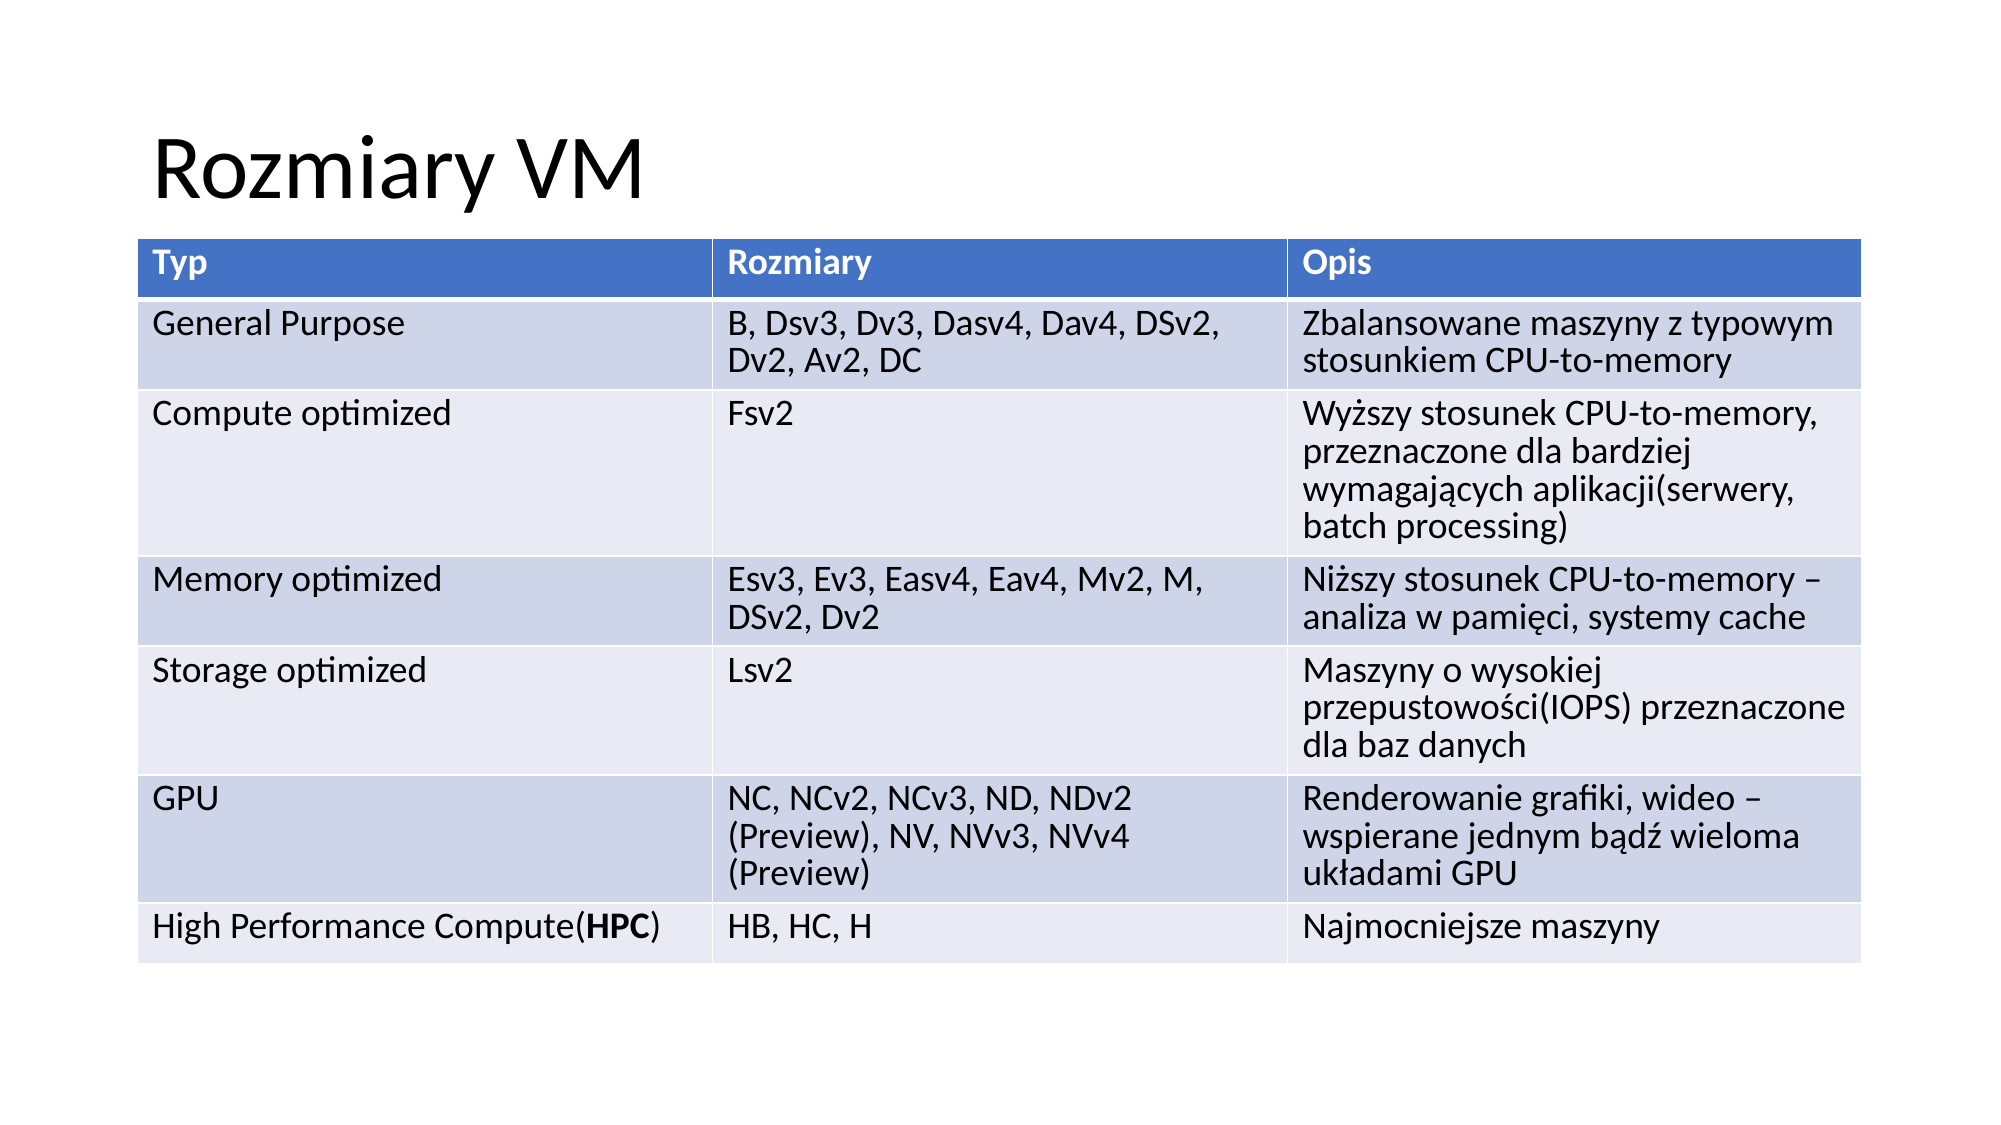

# Rozmiary VM
| Typ | Rozmiary | Opis |
| --- | --- | --- |
| General Purpose | B, Dsv3, Dv3, Dasv4, Dav4, DSv2, Dv2, Av2, DC | Zbalansowane maszyny z typowym stosunkiem CPU-to-memory |
| Compute optimized | Fsv2 | Wyższy stosunek CPU-to-memory, przeznaczone dla bardziej wymagających aplikacji(serwery, batch processing) |
| Memory optimized | Esv3, Ev3, Easv4, Eav4, Mv2, M, DSv2, Dv2 | Niższy stosunek CPU-to-memory – analiza w pamięci, systemy cache |
| Storage optimized | Lsv2 | Maszyny o wysokiej przepustowości(IOPS) przeznaczone dla baz danych |
| GPU | NC, NCv2, NCv3, ND, NDv2 (Preview), NV, NVv3, NVv4 (Preview) | Renderowanie grafiki, wideo – wspierane jednym bądź wieloma układami GPU |
| High Performance Compute(HPC) | HB, HC, H | Najmocniejsze maszyny |